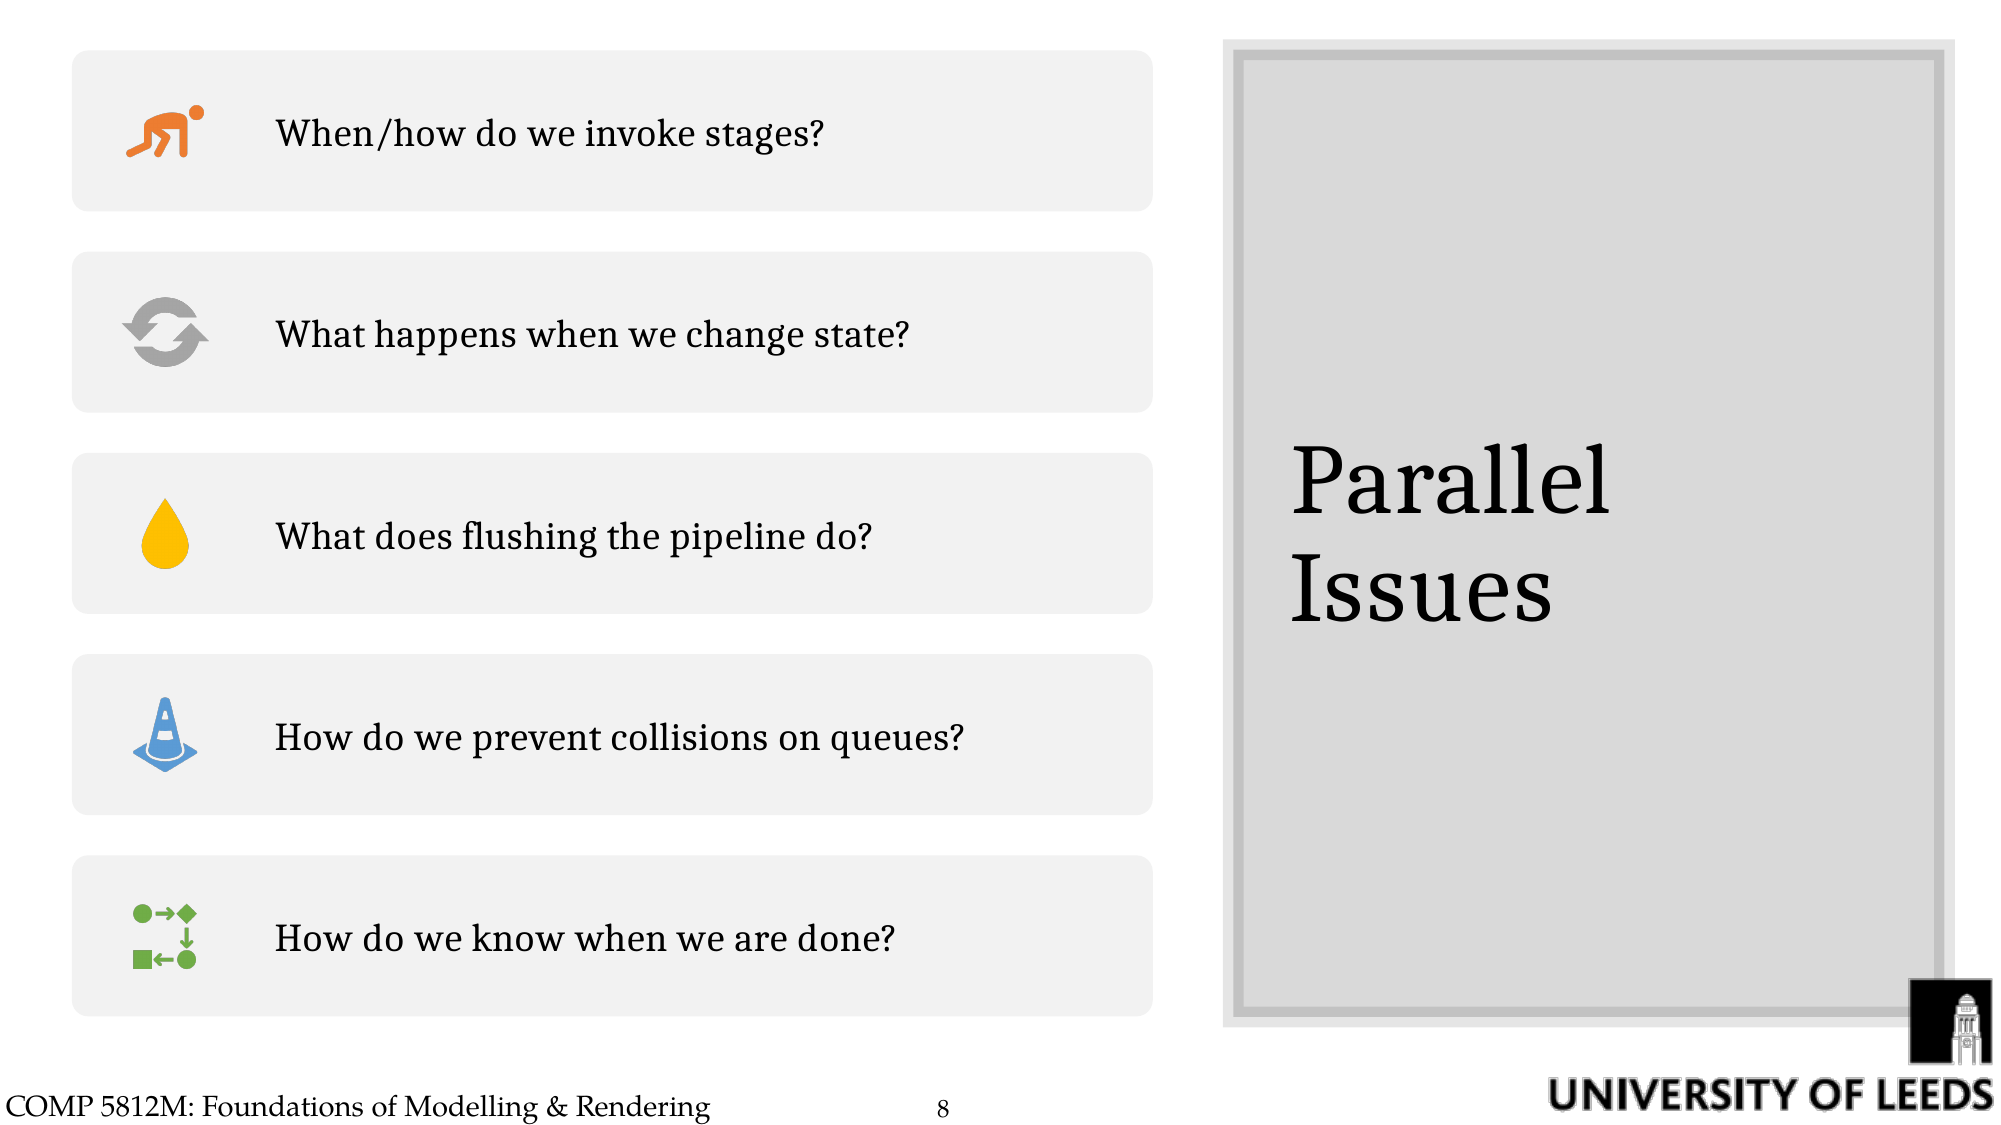

When/how do we invoke stages?
What happens when we change state?
What does flushing the pipeline do?
How do we prevent collisions on queues?
How do we know when we are done?

# Parallel Issues